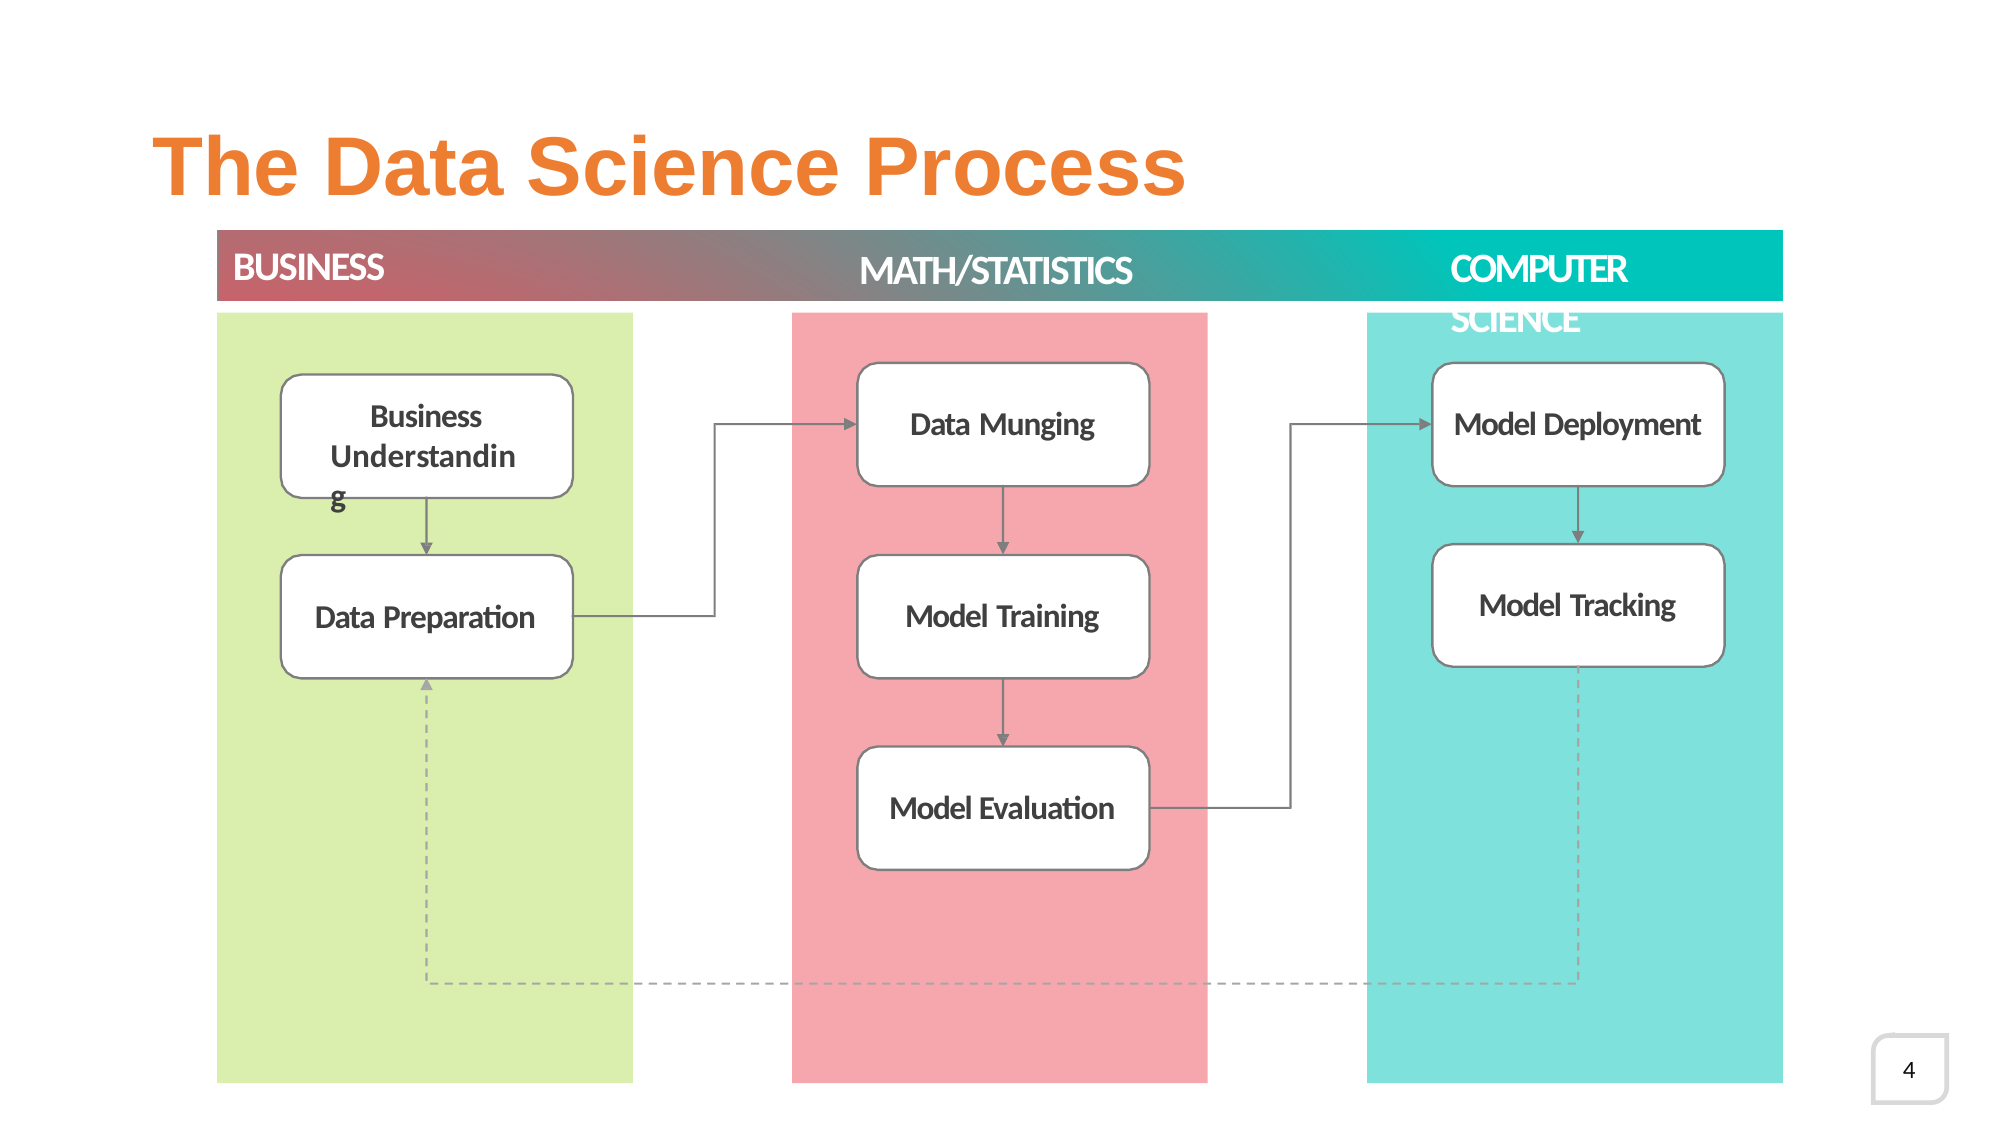

# The Data Science Process

BUSINESS
COMPUTER SCIENCE
MATH/STATISTICS

Business  Understanding
Data Munging
Model Deployment

Model Tracking
Model Training
Data Preparation

Model Evaluation
4